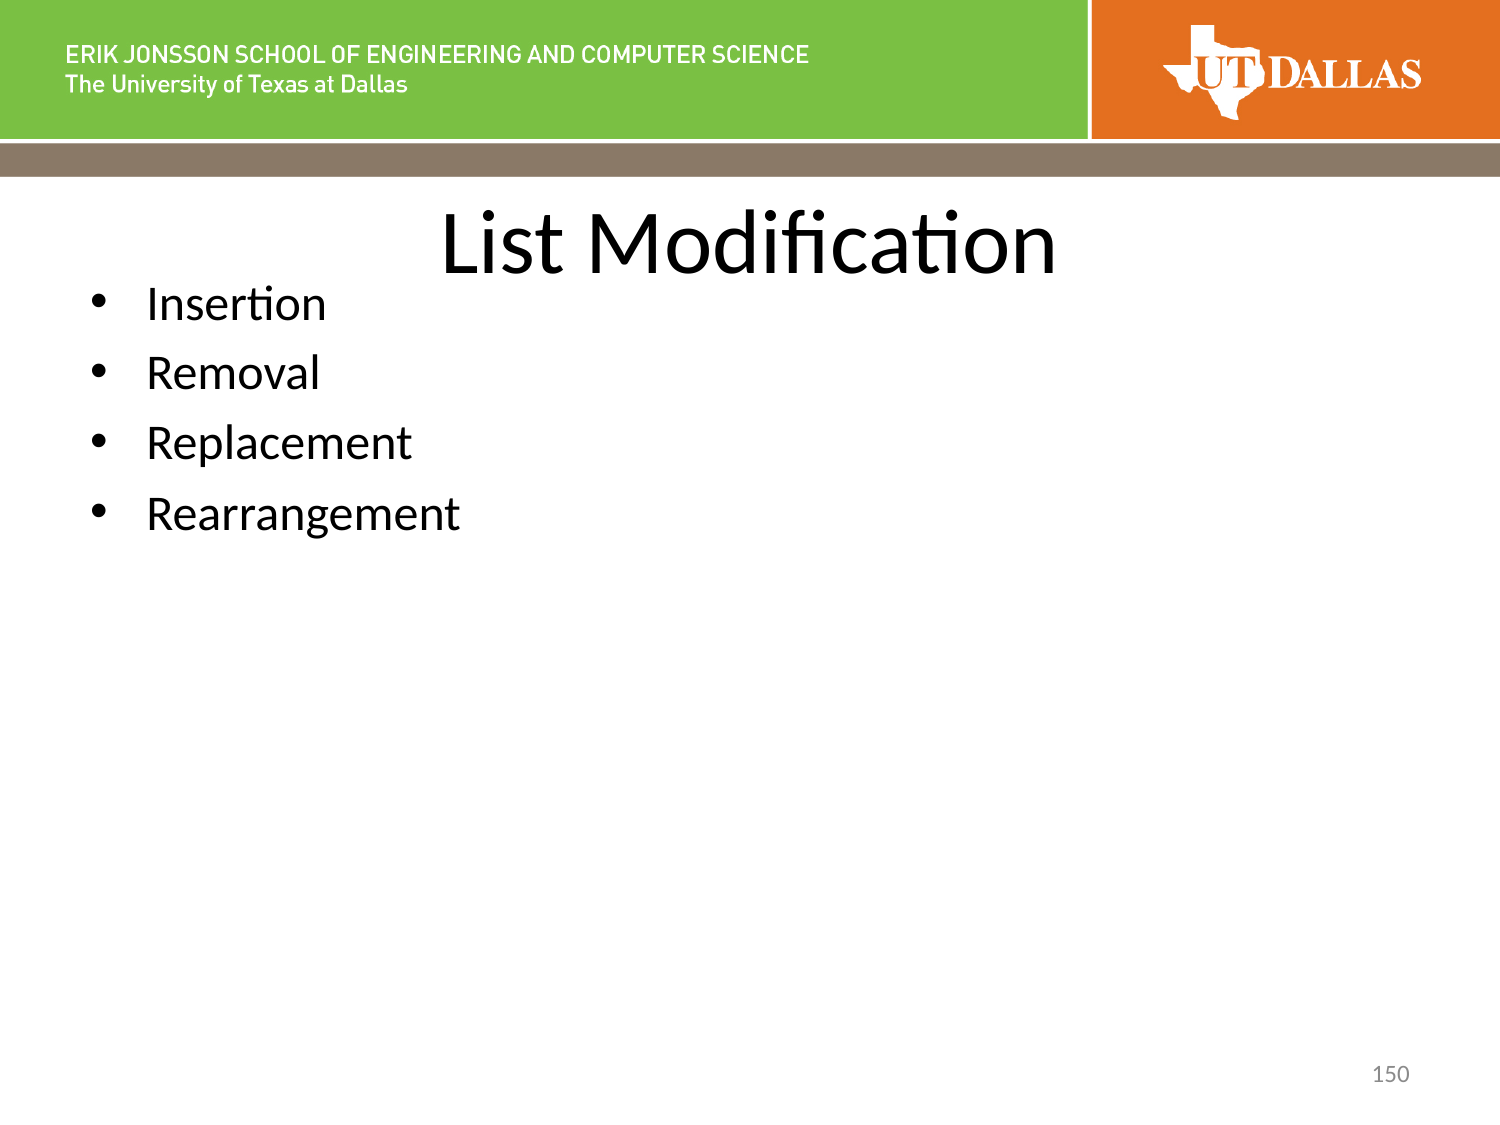

# List Modification
Insertion
Removal
Replacement
Rearrangement

150